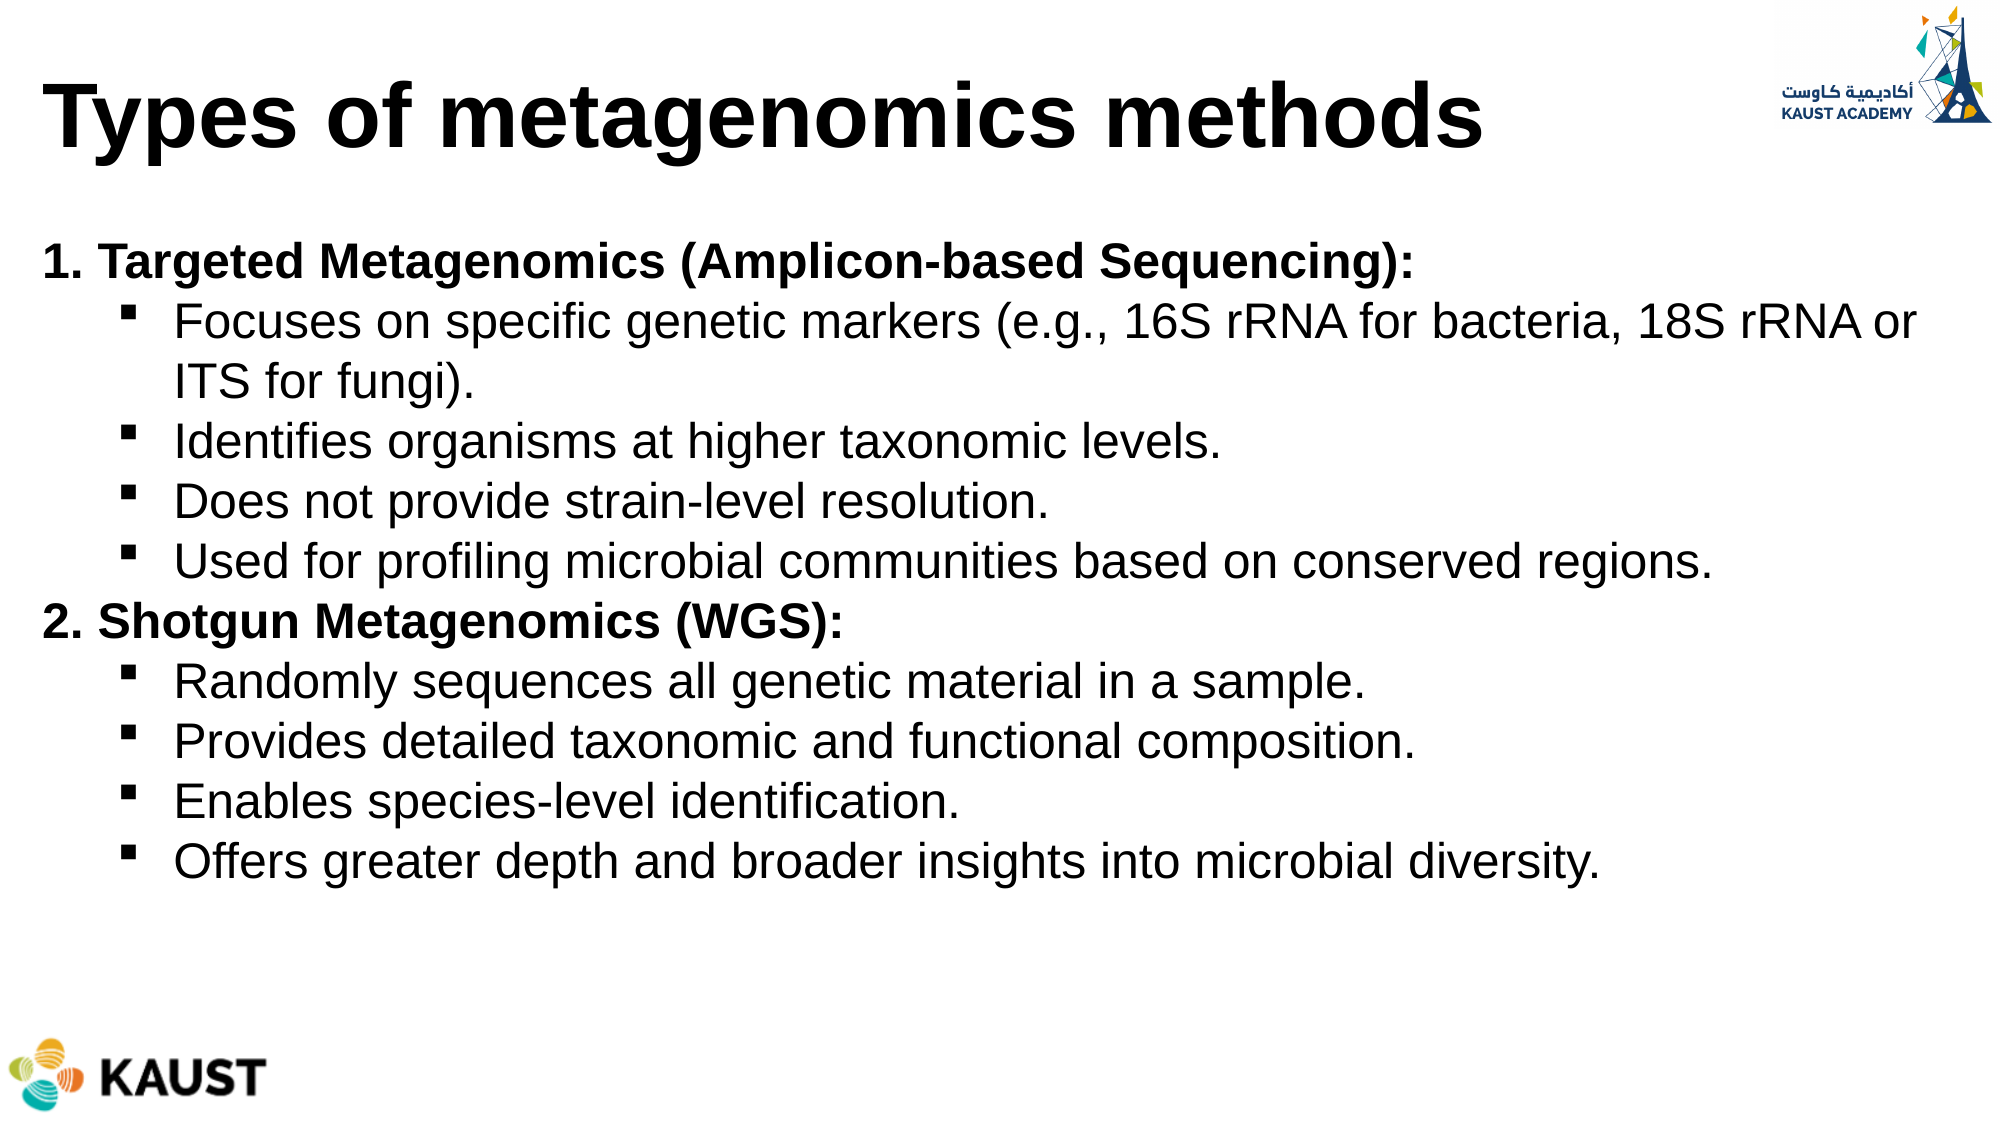

Types of metagenomics methods
1. Targeted Metagenomics (Amplicon-based Sequencing):
Focuses on specific genetic markers (e.g., 16S rRNA for bacteria, 18S rRNA or ITS for fungi).
Identifies organisms at higher taxonomic levels.
Does not provide strain-level resolution.
Used for profiling microbial communities based on conserved regions.
2. Shotgun Metagenomics (WGS):
Randomly sequences all genetic material in a sample.
Provides detailed taxonomic and functional composition.
Enables species-level identification.
Offers greater depth and broader insights into microbial diversity.